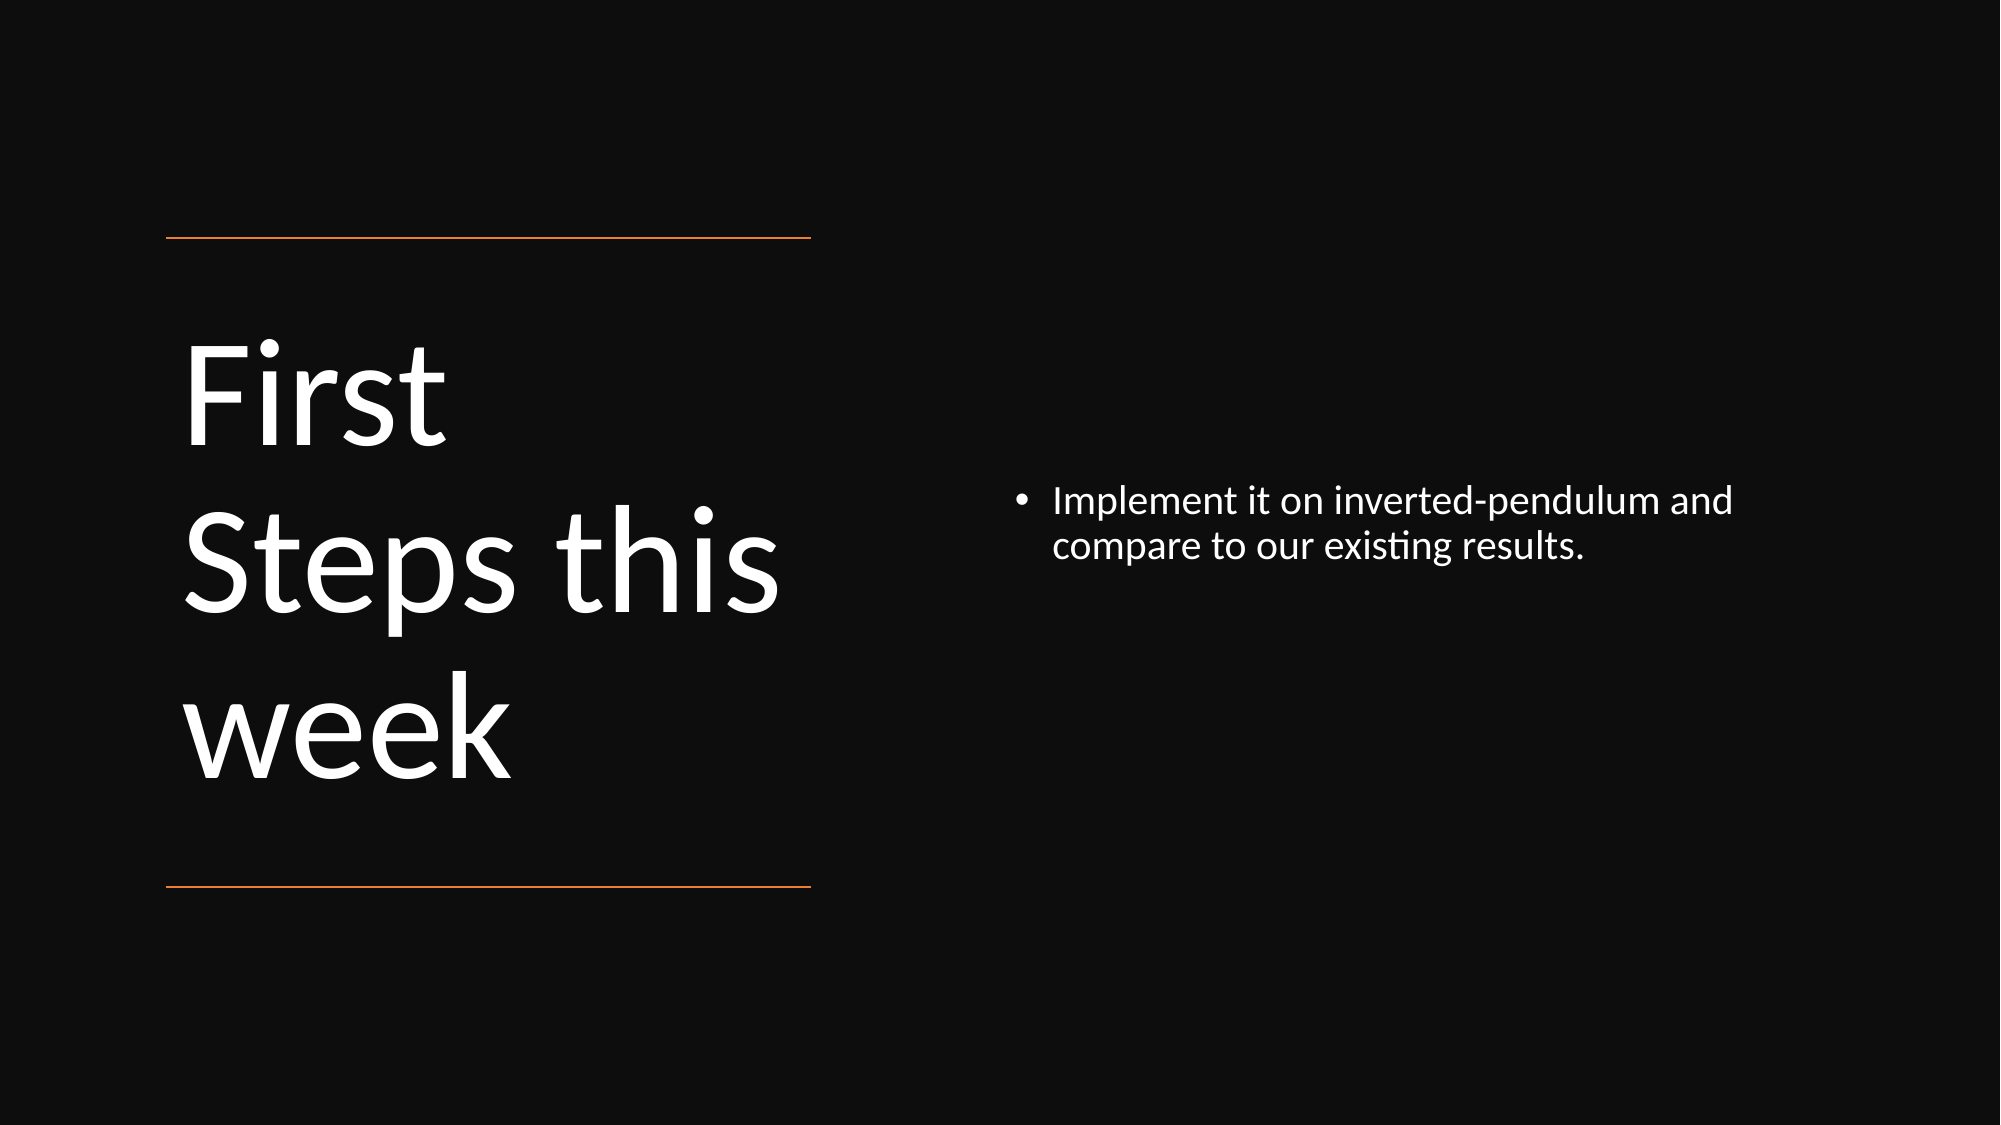

Implement it on inverted-pendulum and compare to our existing results.

# First Steps this week